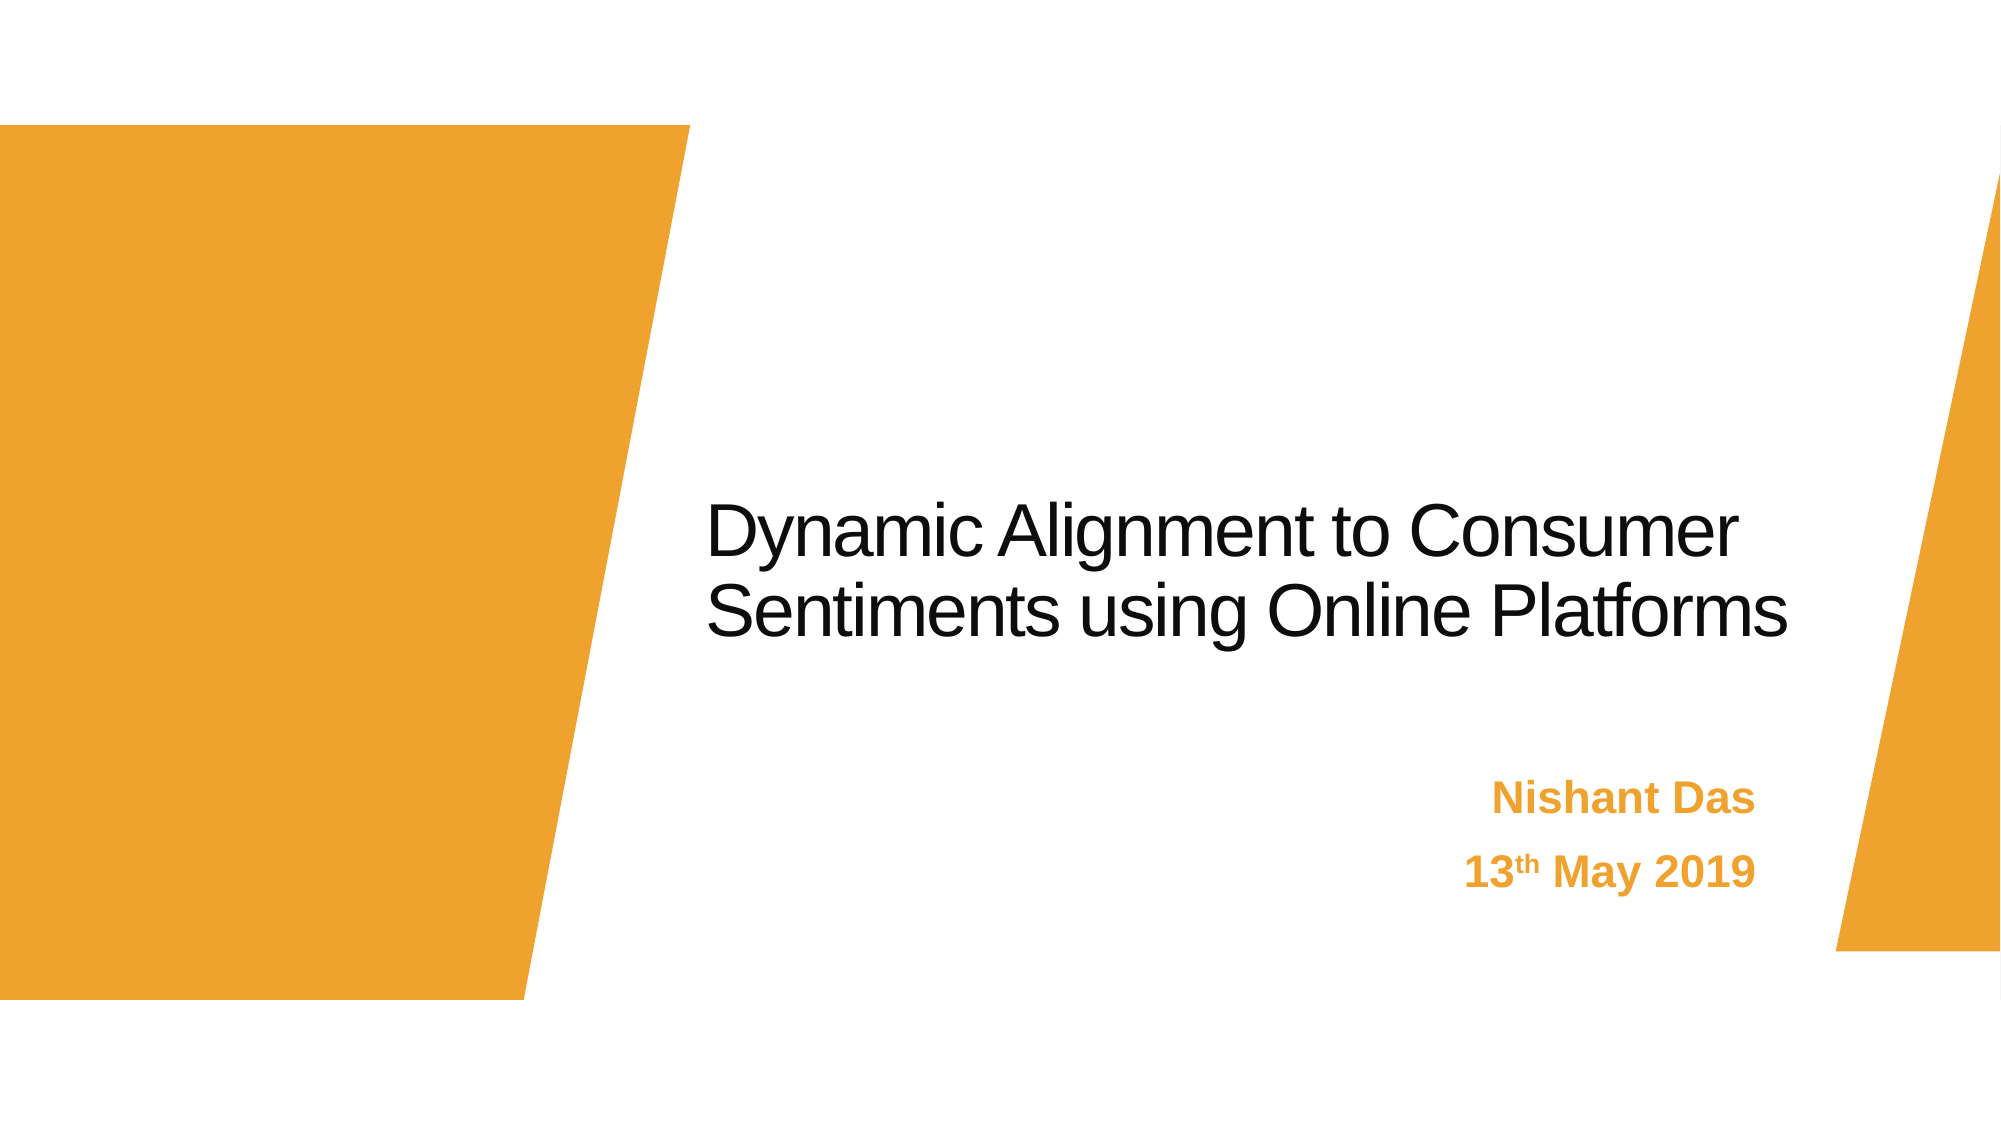

# Dynamic Alignment to Consumer Sentiments using Online Platforms

Nishant Das
13th May 2019
1